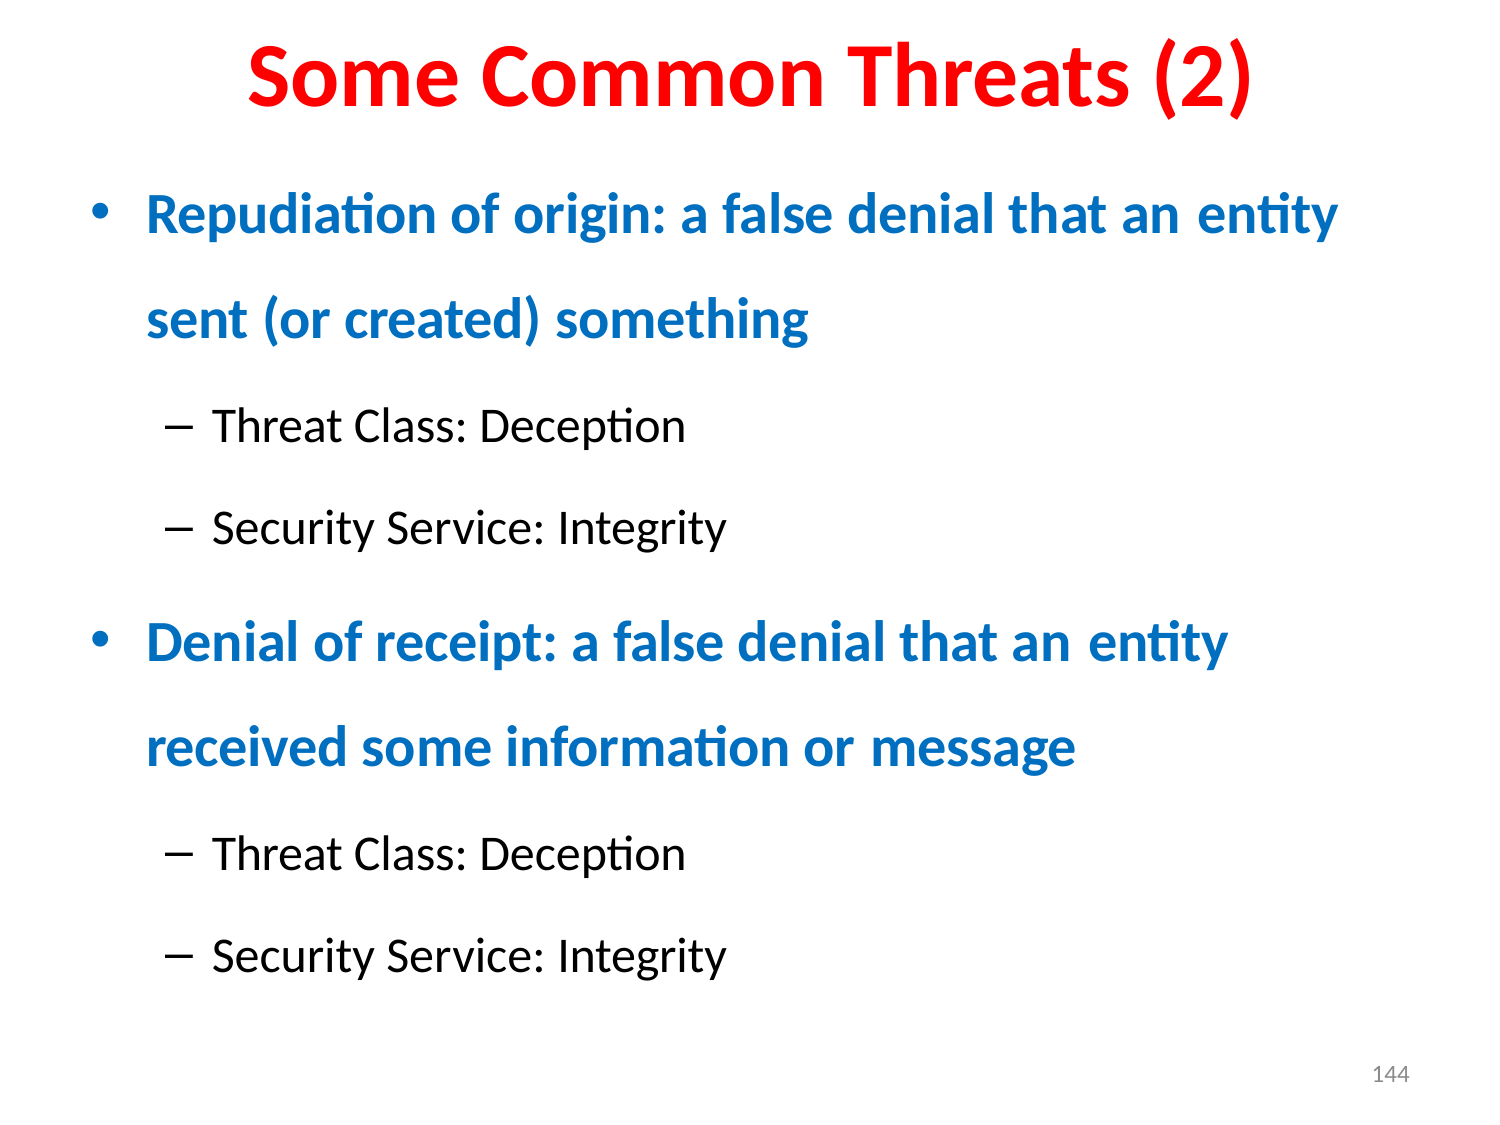

Some Common Threats (2)
Repudiation of origin: a false denial that an entity
sent (or created) something
Threat Class: Deception
Security Service: Integrity
Denial of receipt: a false denial that an entity
received some information or message
Threat Class: Deception
Security Service: Integrity
144